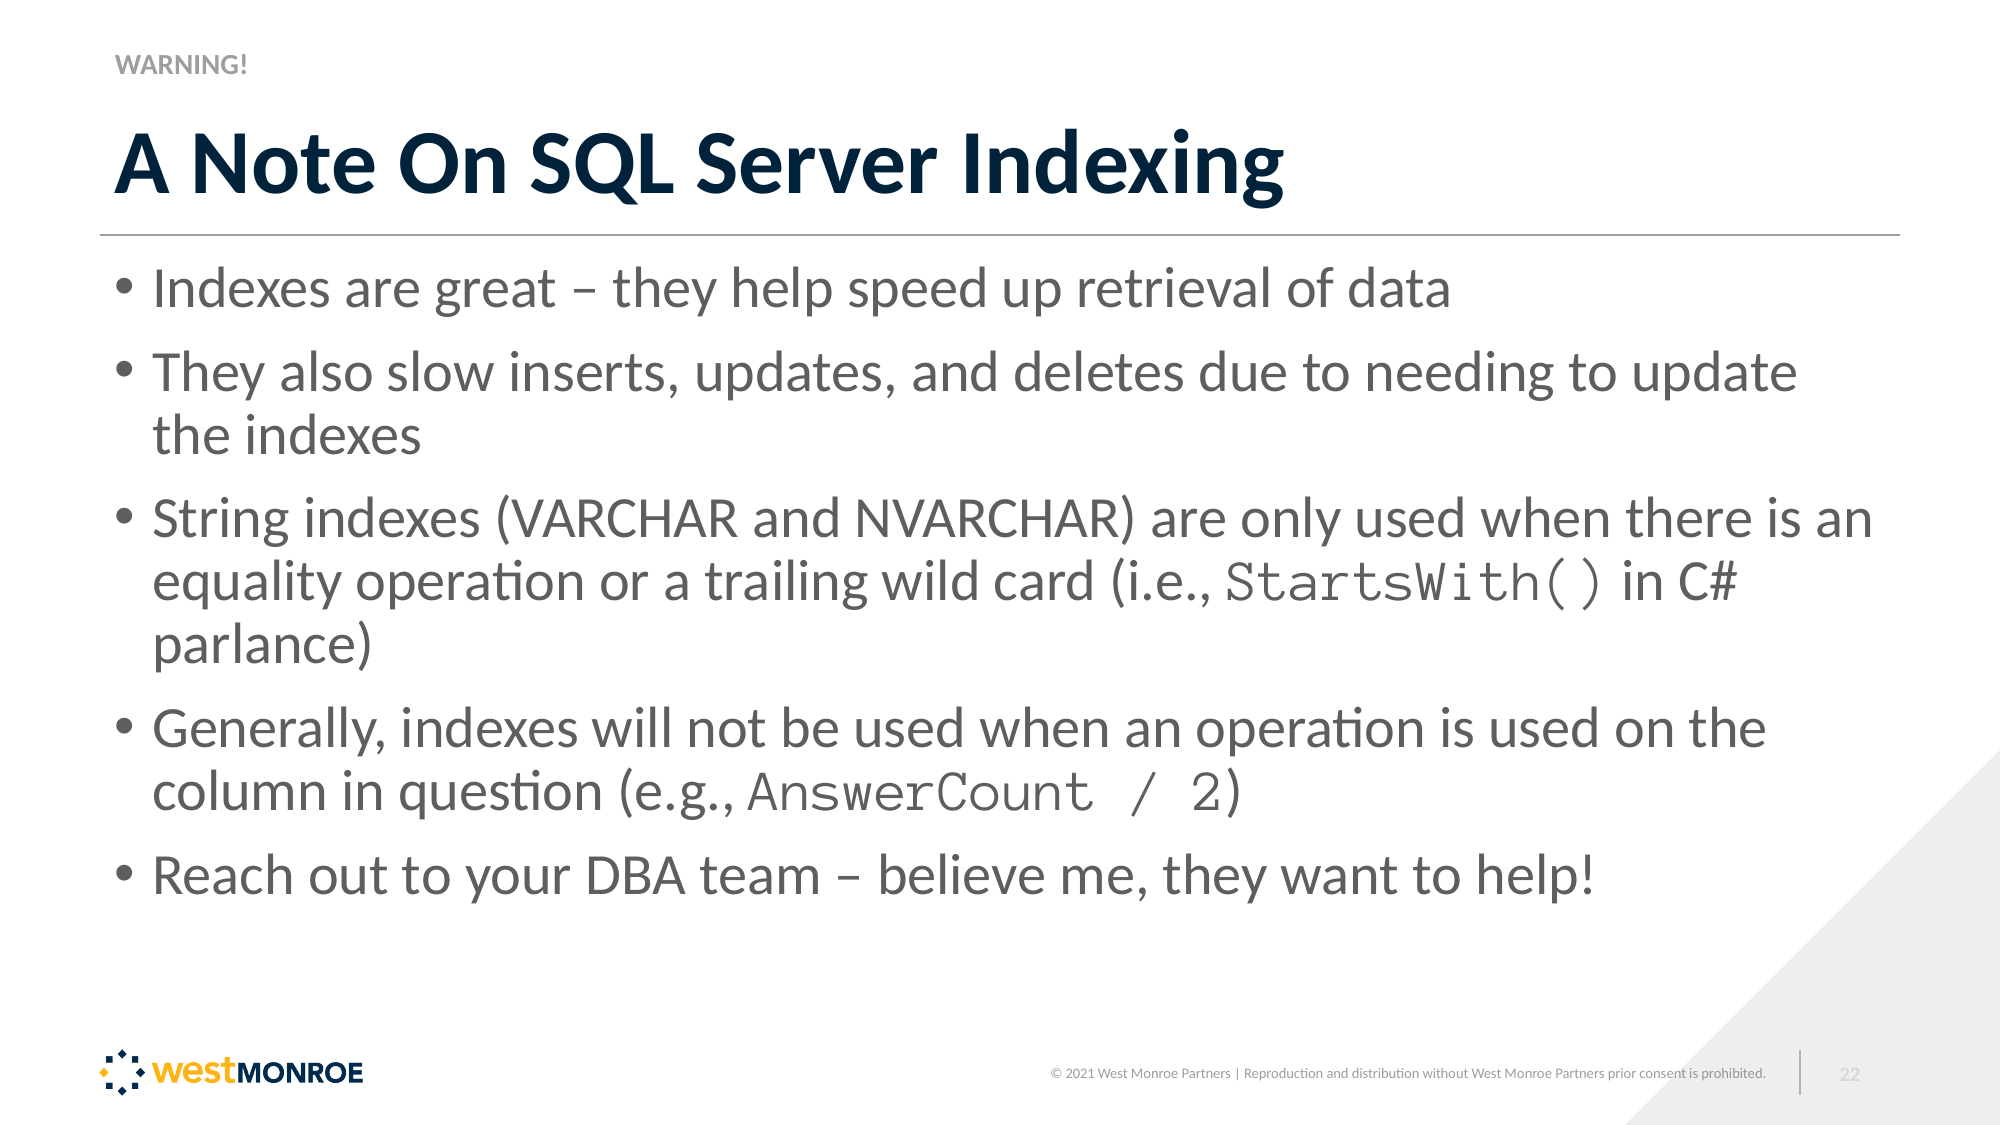

WARNING!
# A Note On SQL Server Indexing
Indexes are great – they help speed up retrieval of data
They also slow inserts, updates, and deletes due to needing to update the indexes
String indexes (VARCHAR and NVARCHAR) are only used when there is an equality operation or a trailing wild card (i.e., StartsWith() in C# parlance)
Generally, indexes will not be used when an operation is used on the column in question (e.g., AnswerCount / 2)
Reach out to your DBA team – believe me, they want to help!
22